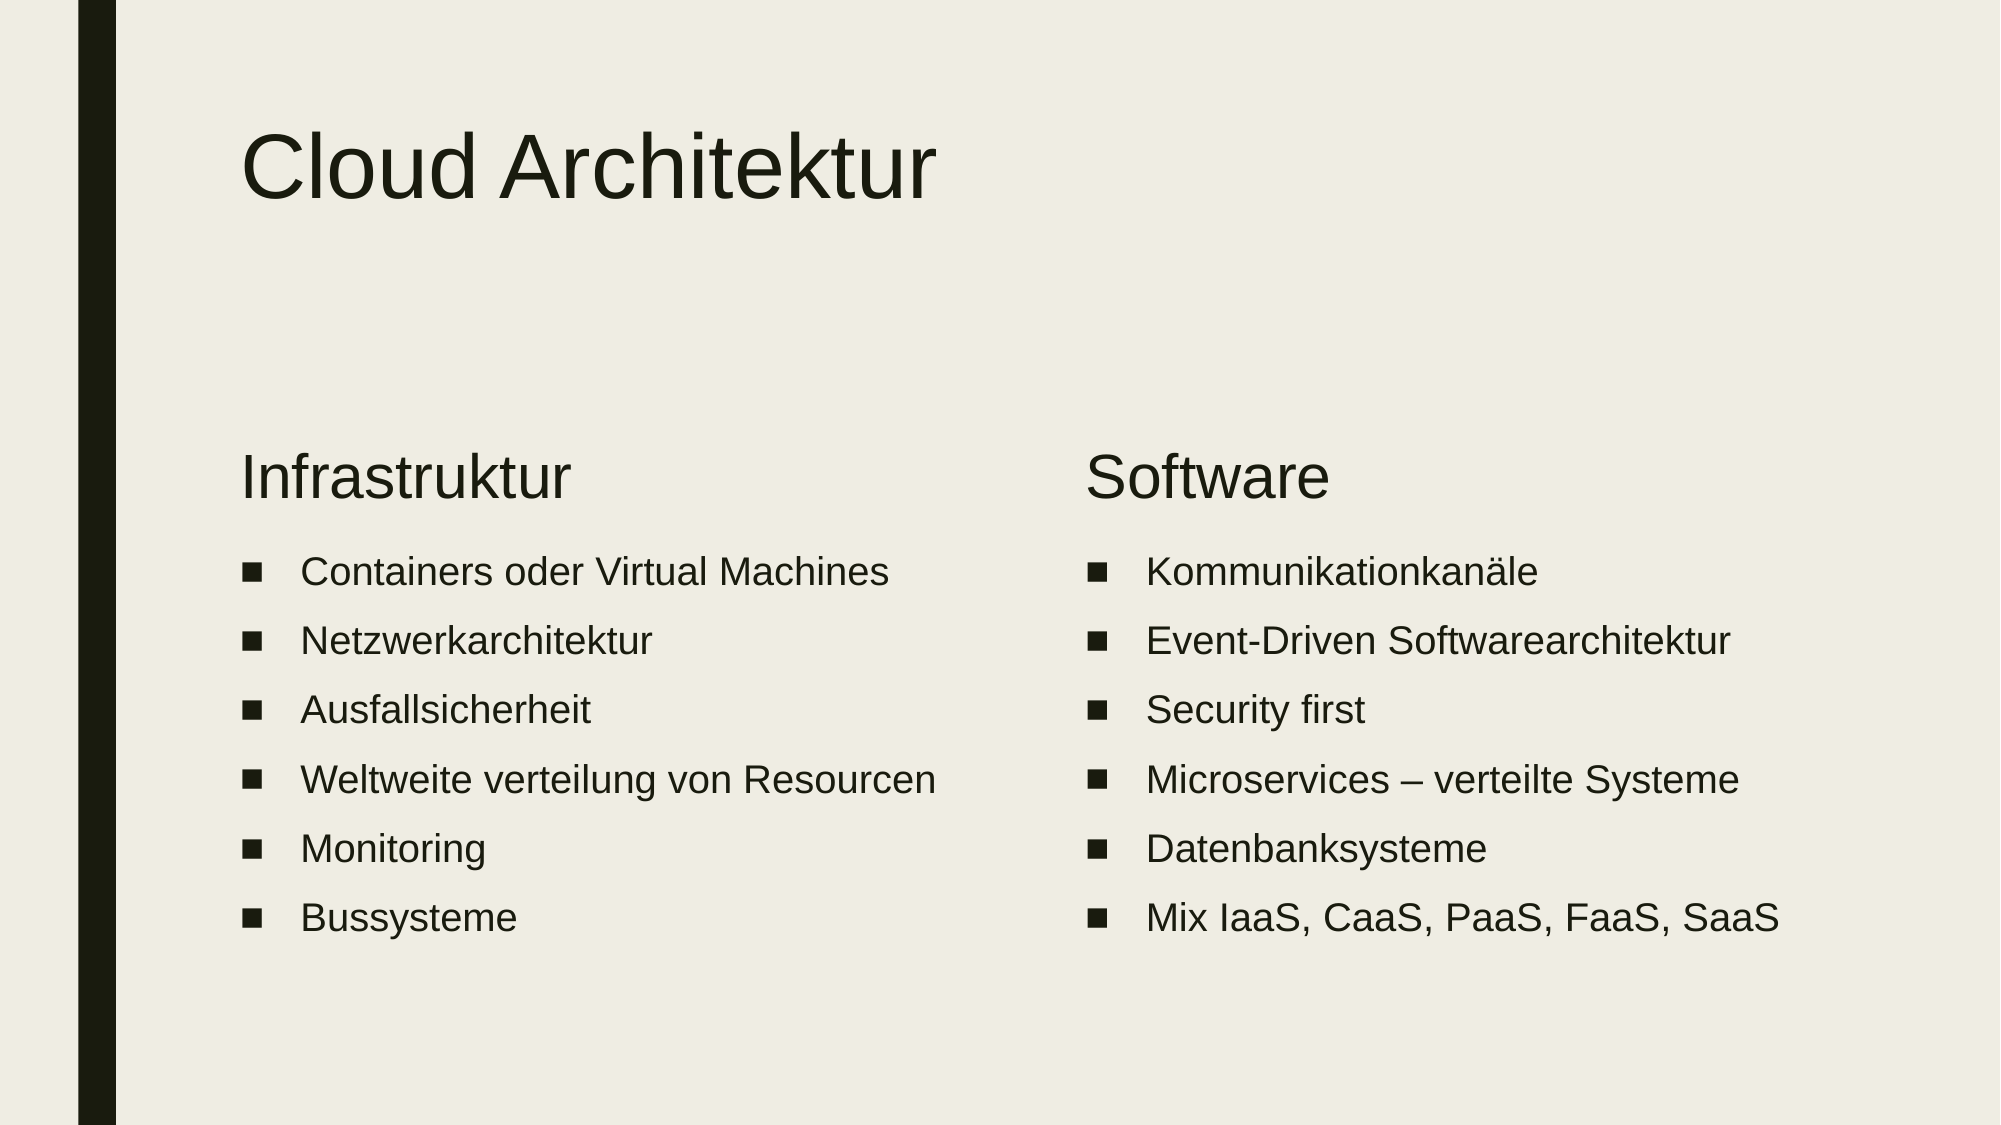

# Cloud Architektur
Infrastruktur
Software
Containers oder Virtual Machines
Netzwerkarchitektur
Ausfallsicherheit
Weltweite verteilung von Resourcen
Monitoring
Bussysteme
Kommunikationkanäle
Event-Driven Softwarearchitektur
Security first
Microservices – verteilte Systeme
Datenbanksysteme
Mix IaaS, CaaS, PaaS, FaaS, SaaS